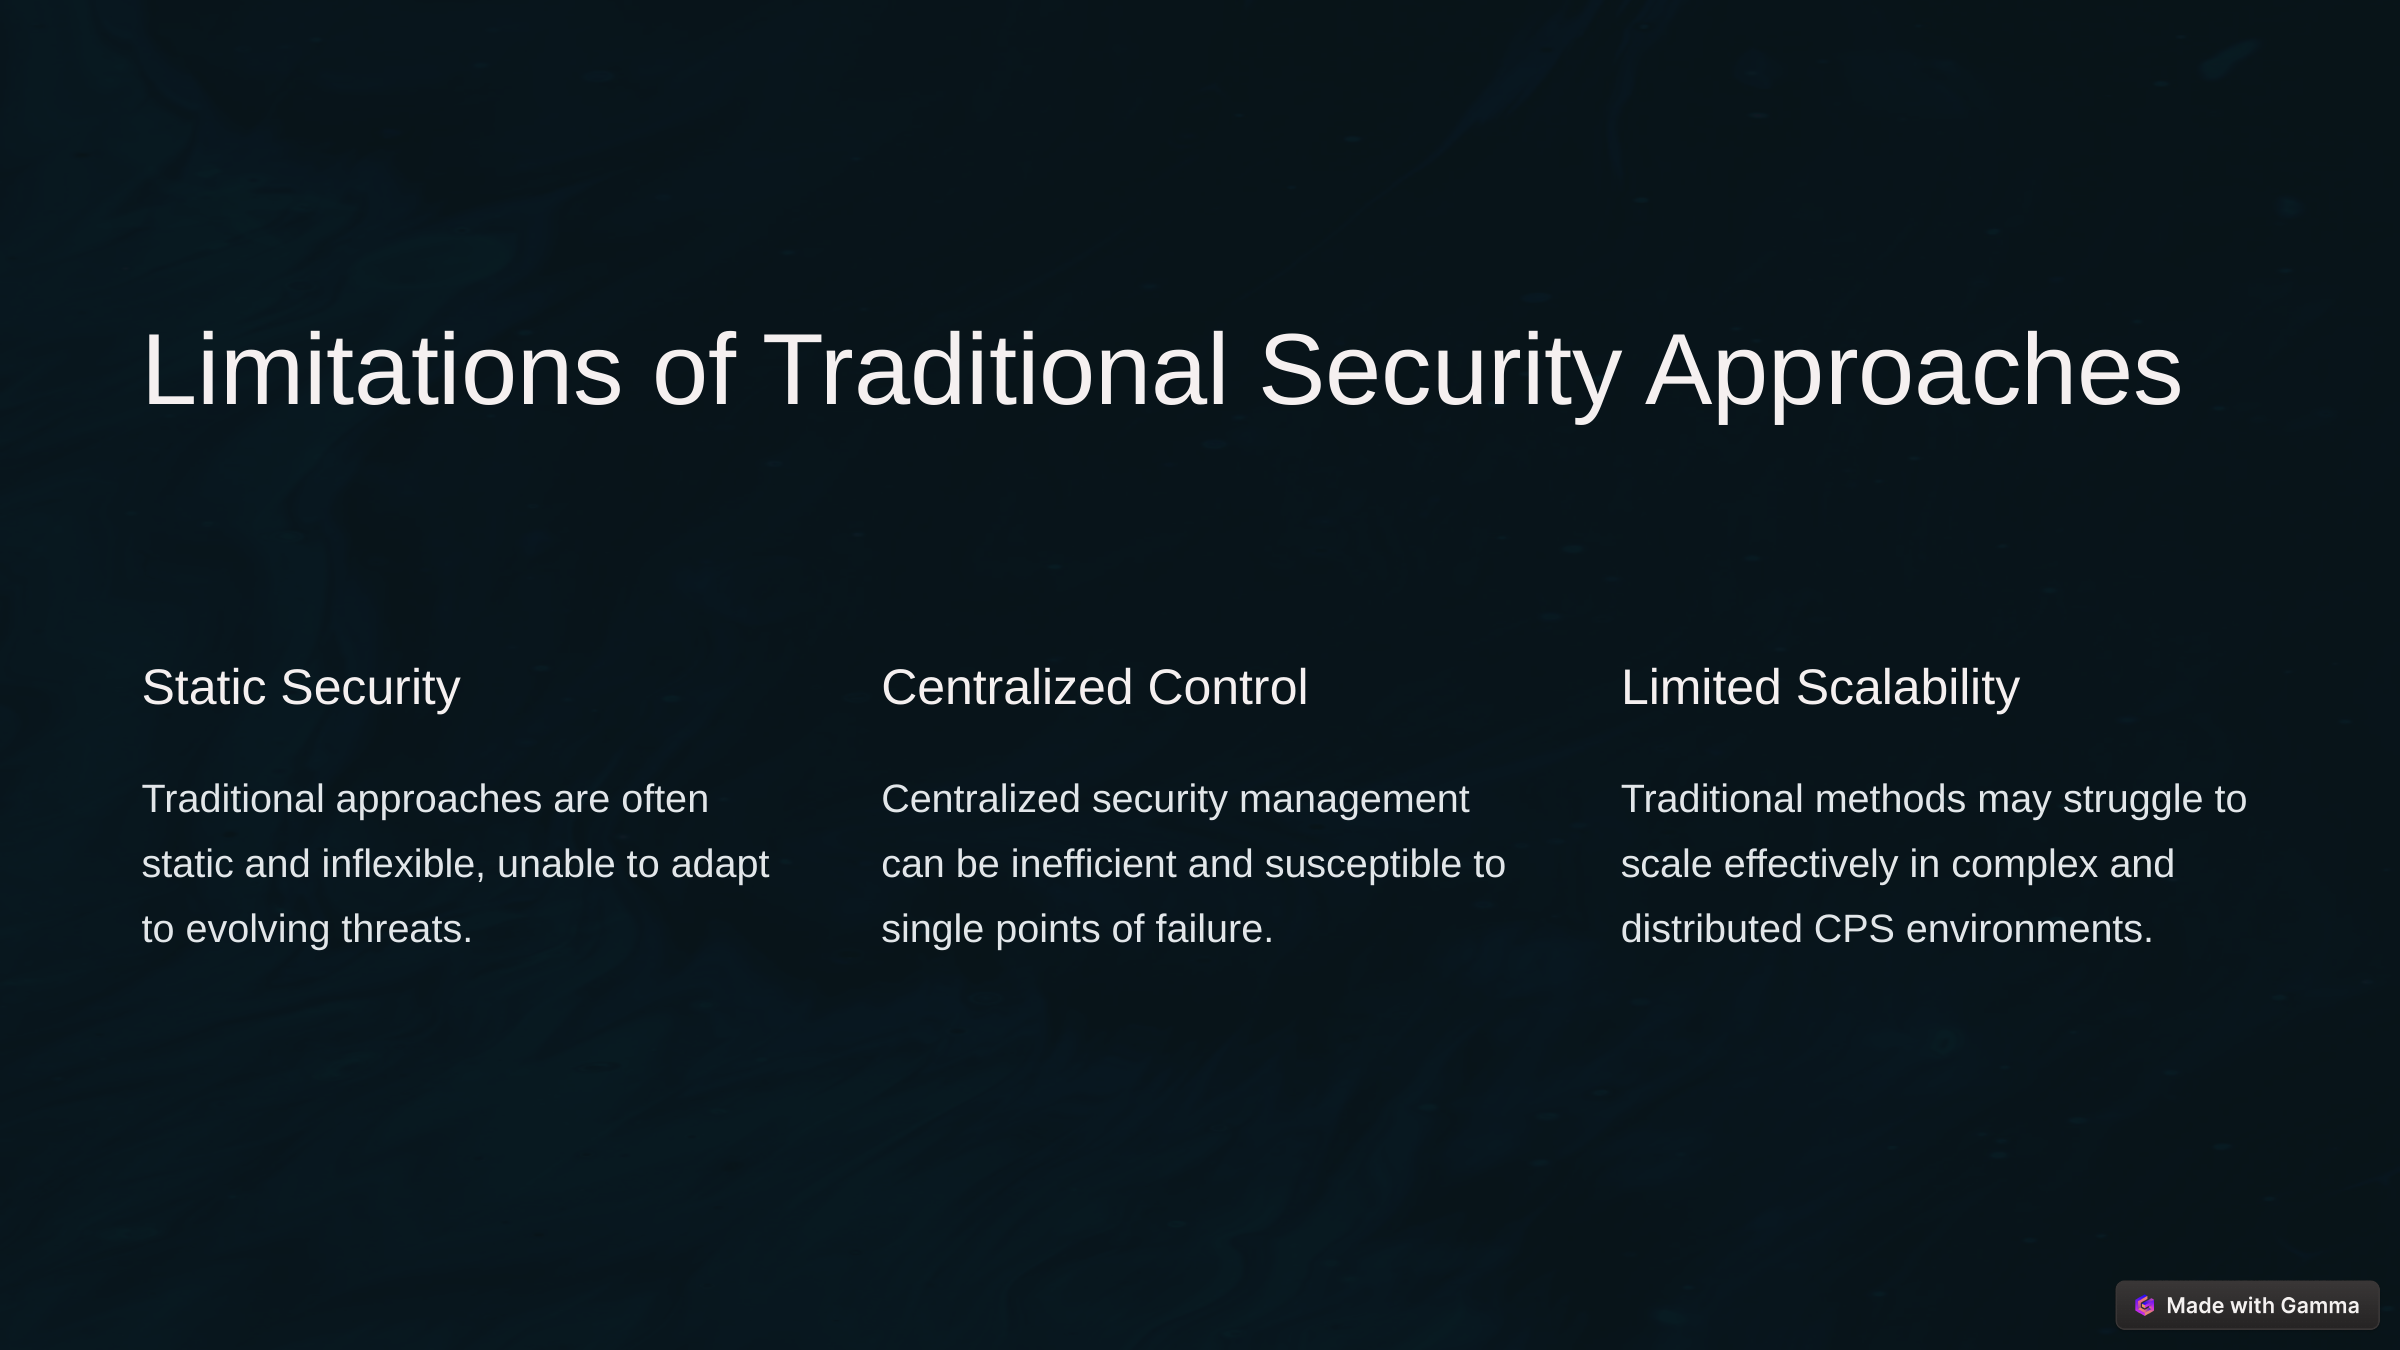

Limitations of Traditional Security Approaches
Static Security
Centralized Control
Limited Scalability
Traditional approaches are often static and inflexible, unable to adapt to evolving threats.
Centralized security management can be inefficient and susceptible to single points of failure.
Traditional methods may struggle to scale effectively in complex and distributed CPS environments.